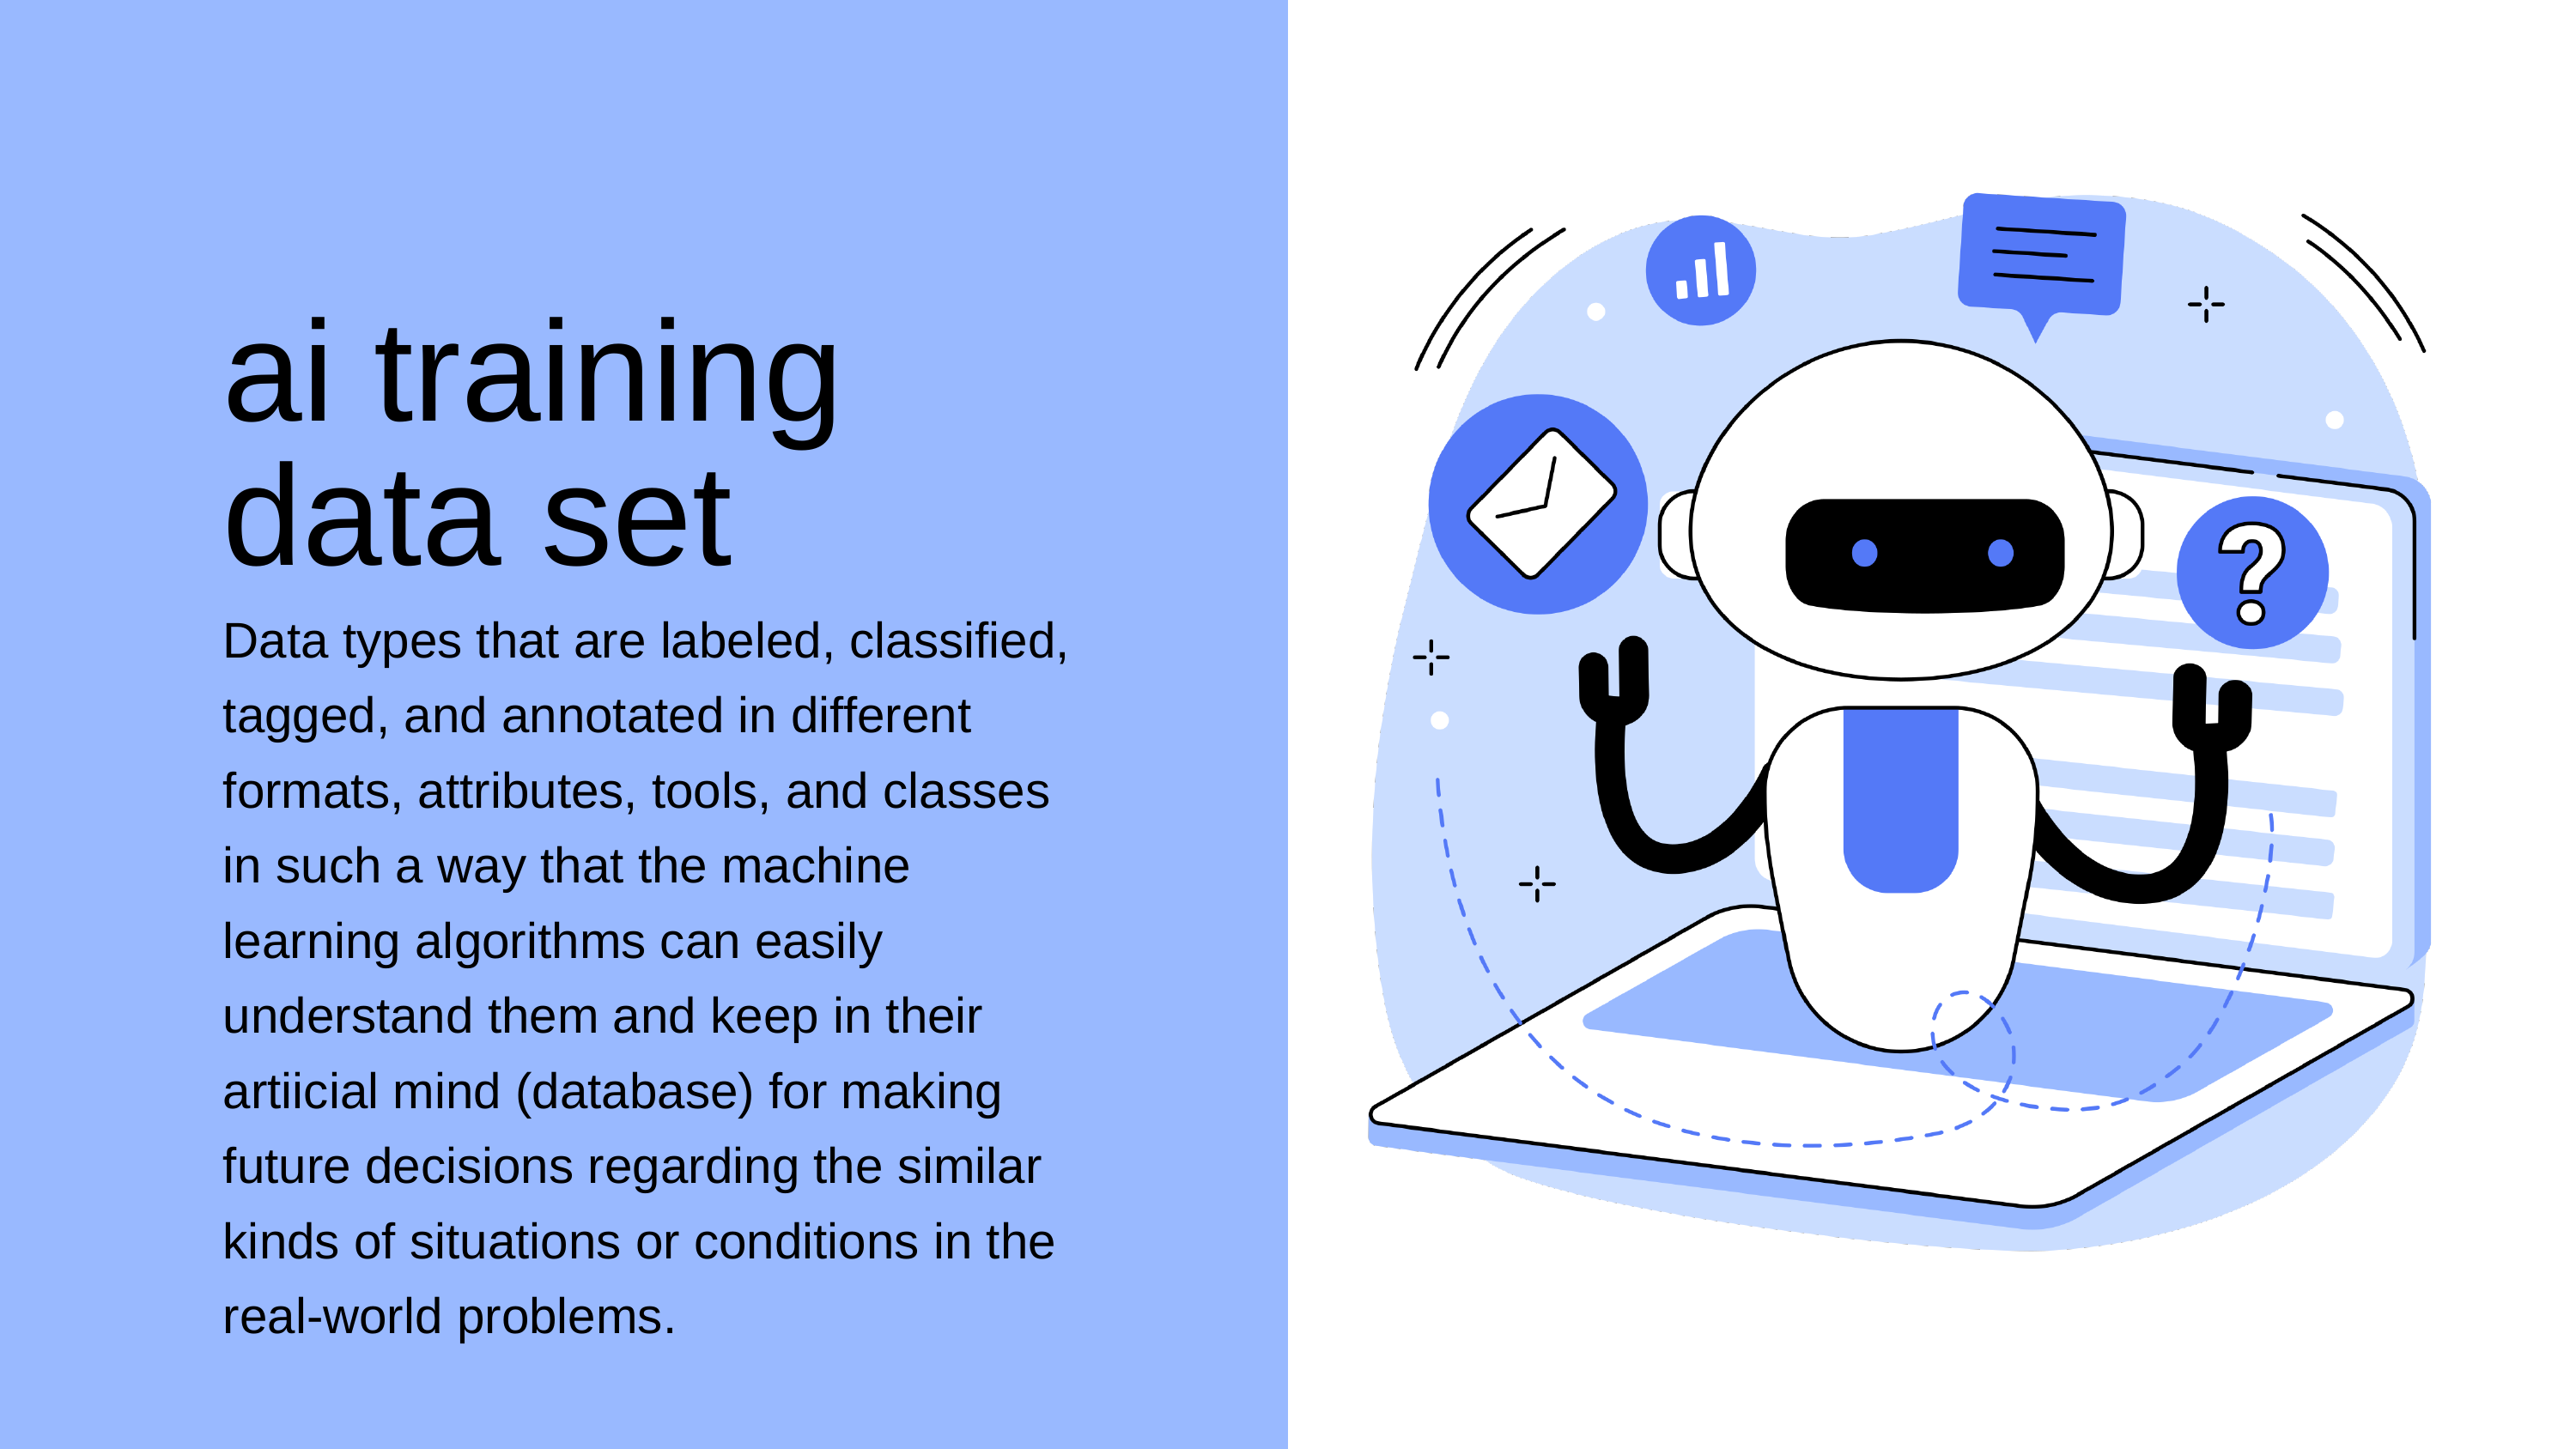

ai training data set
Data types that are labeled, classified, tagged, and annotated in different formats, attributes, tools, and classes in such a way that the machine learning algorithms can easily understand them and keep in their artiicial mind (database) for making future decisions regarding the similar kinds of situations or conditions in the real-world problems.